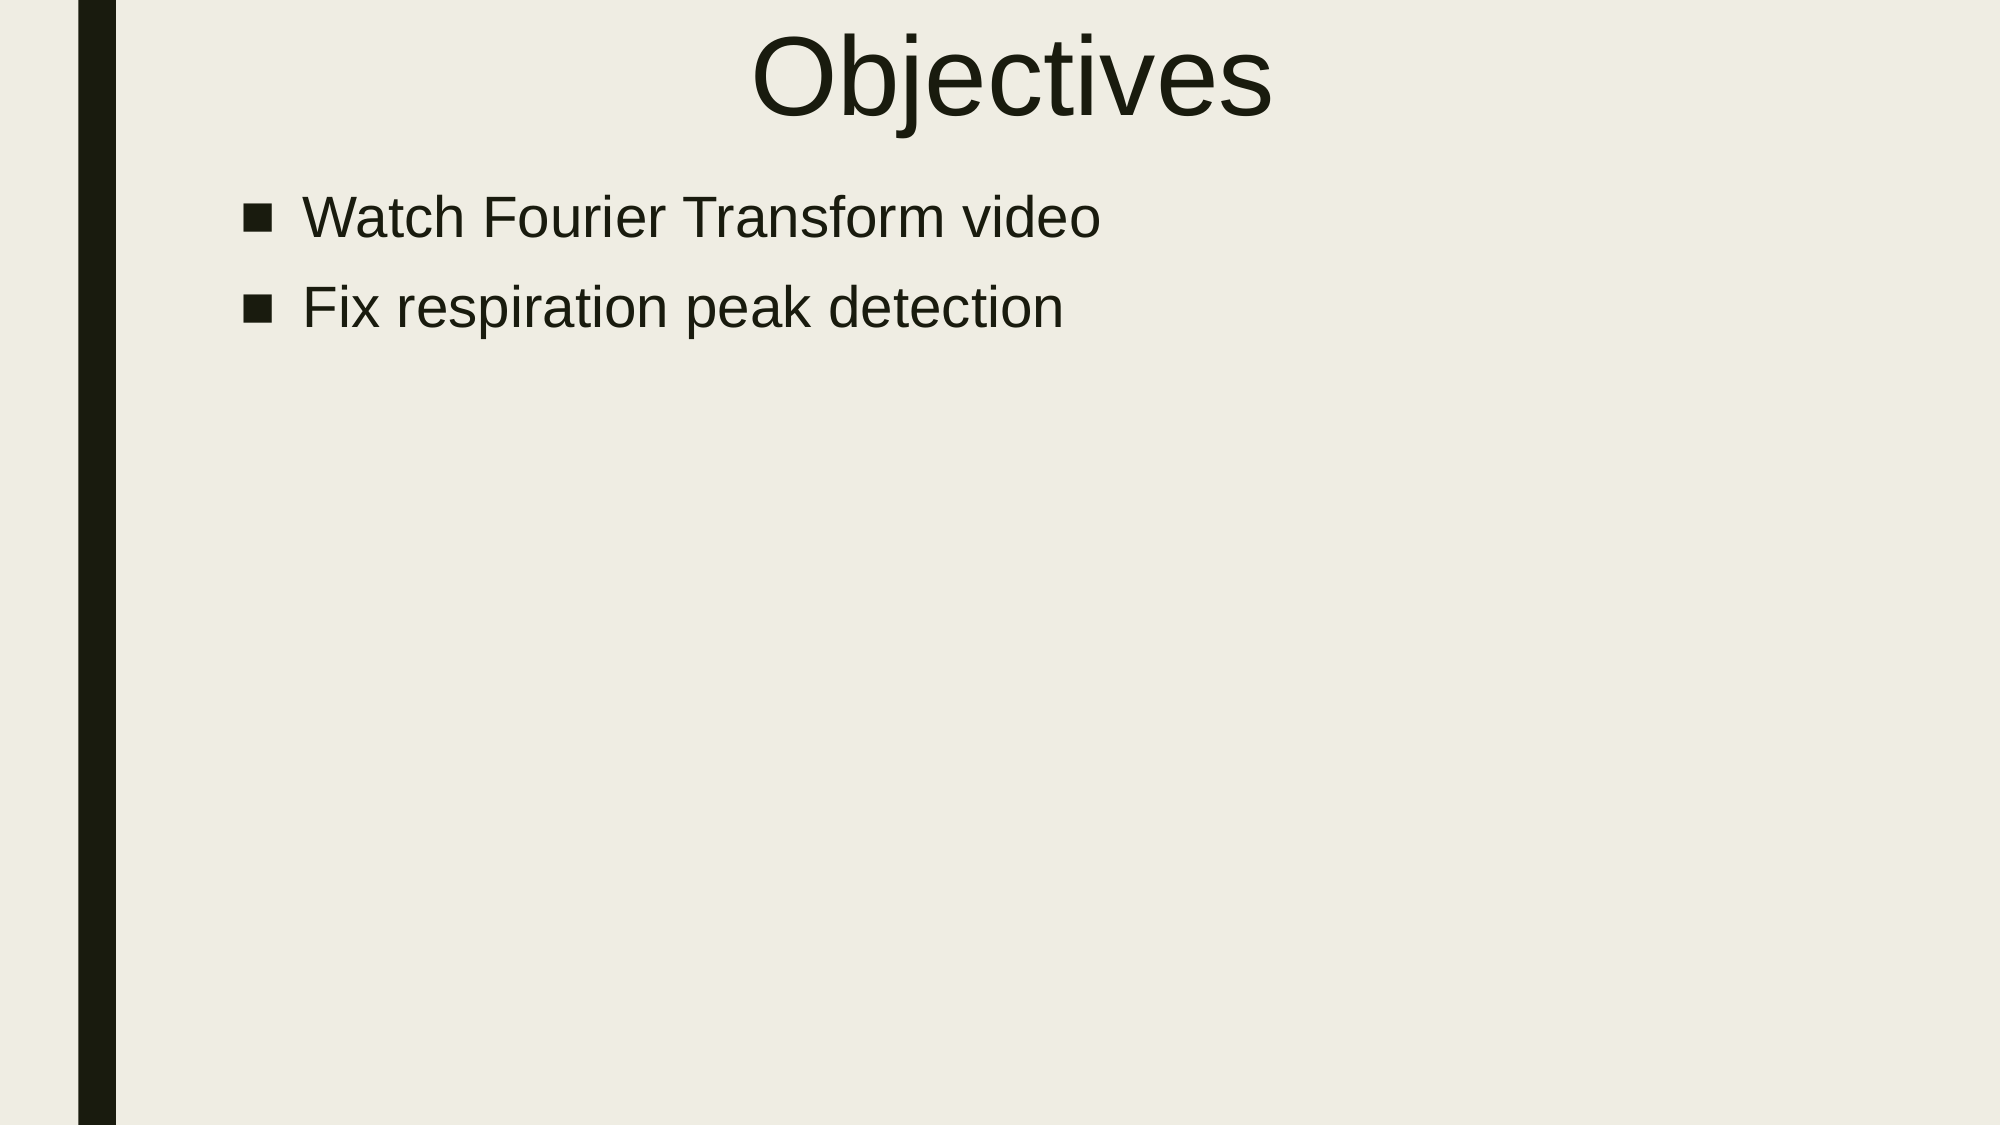

# Objectives
Watch Fourier Transform video
Fix respiration peak detection